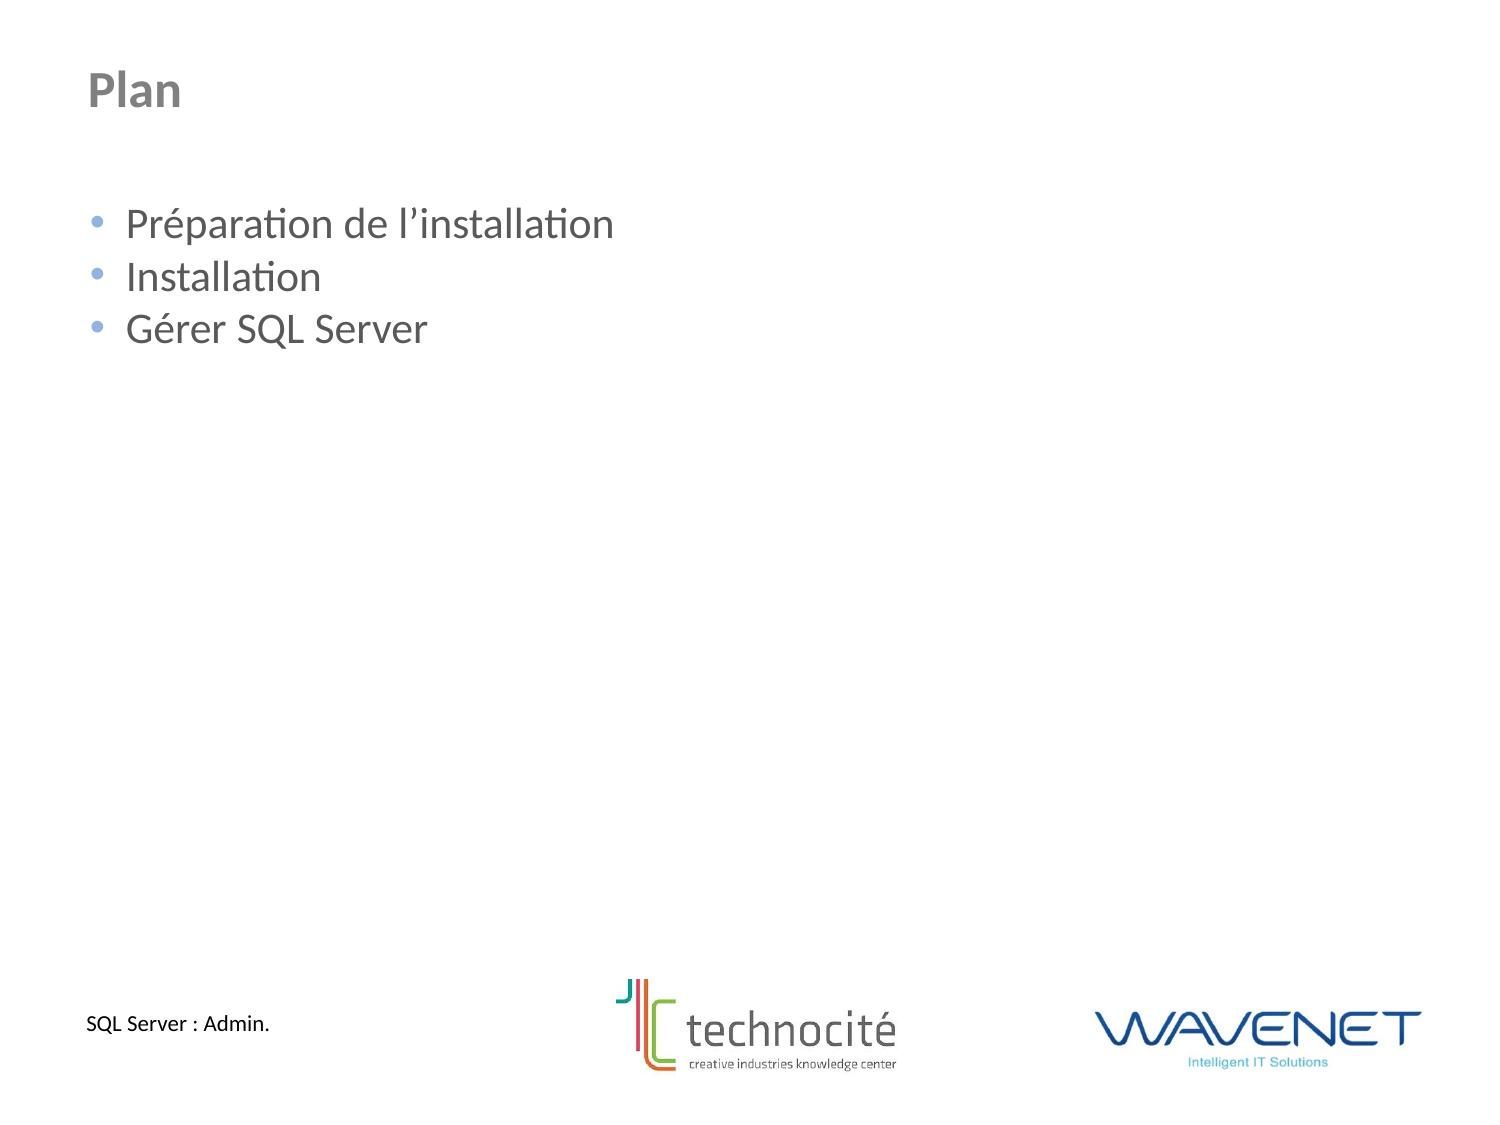

Plan
Préparation de l’installation
Installation
Gérer SQL Server
SQL Server : Admin.